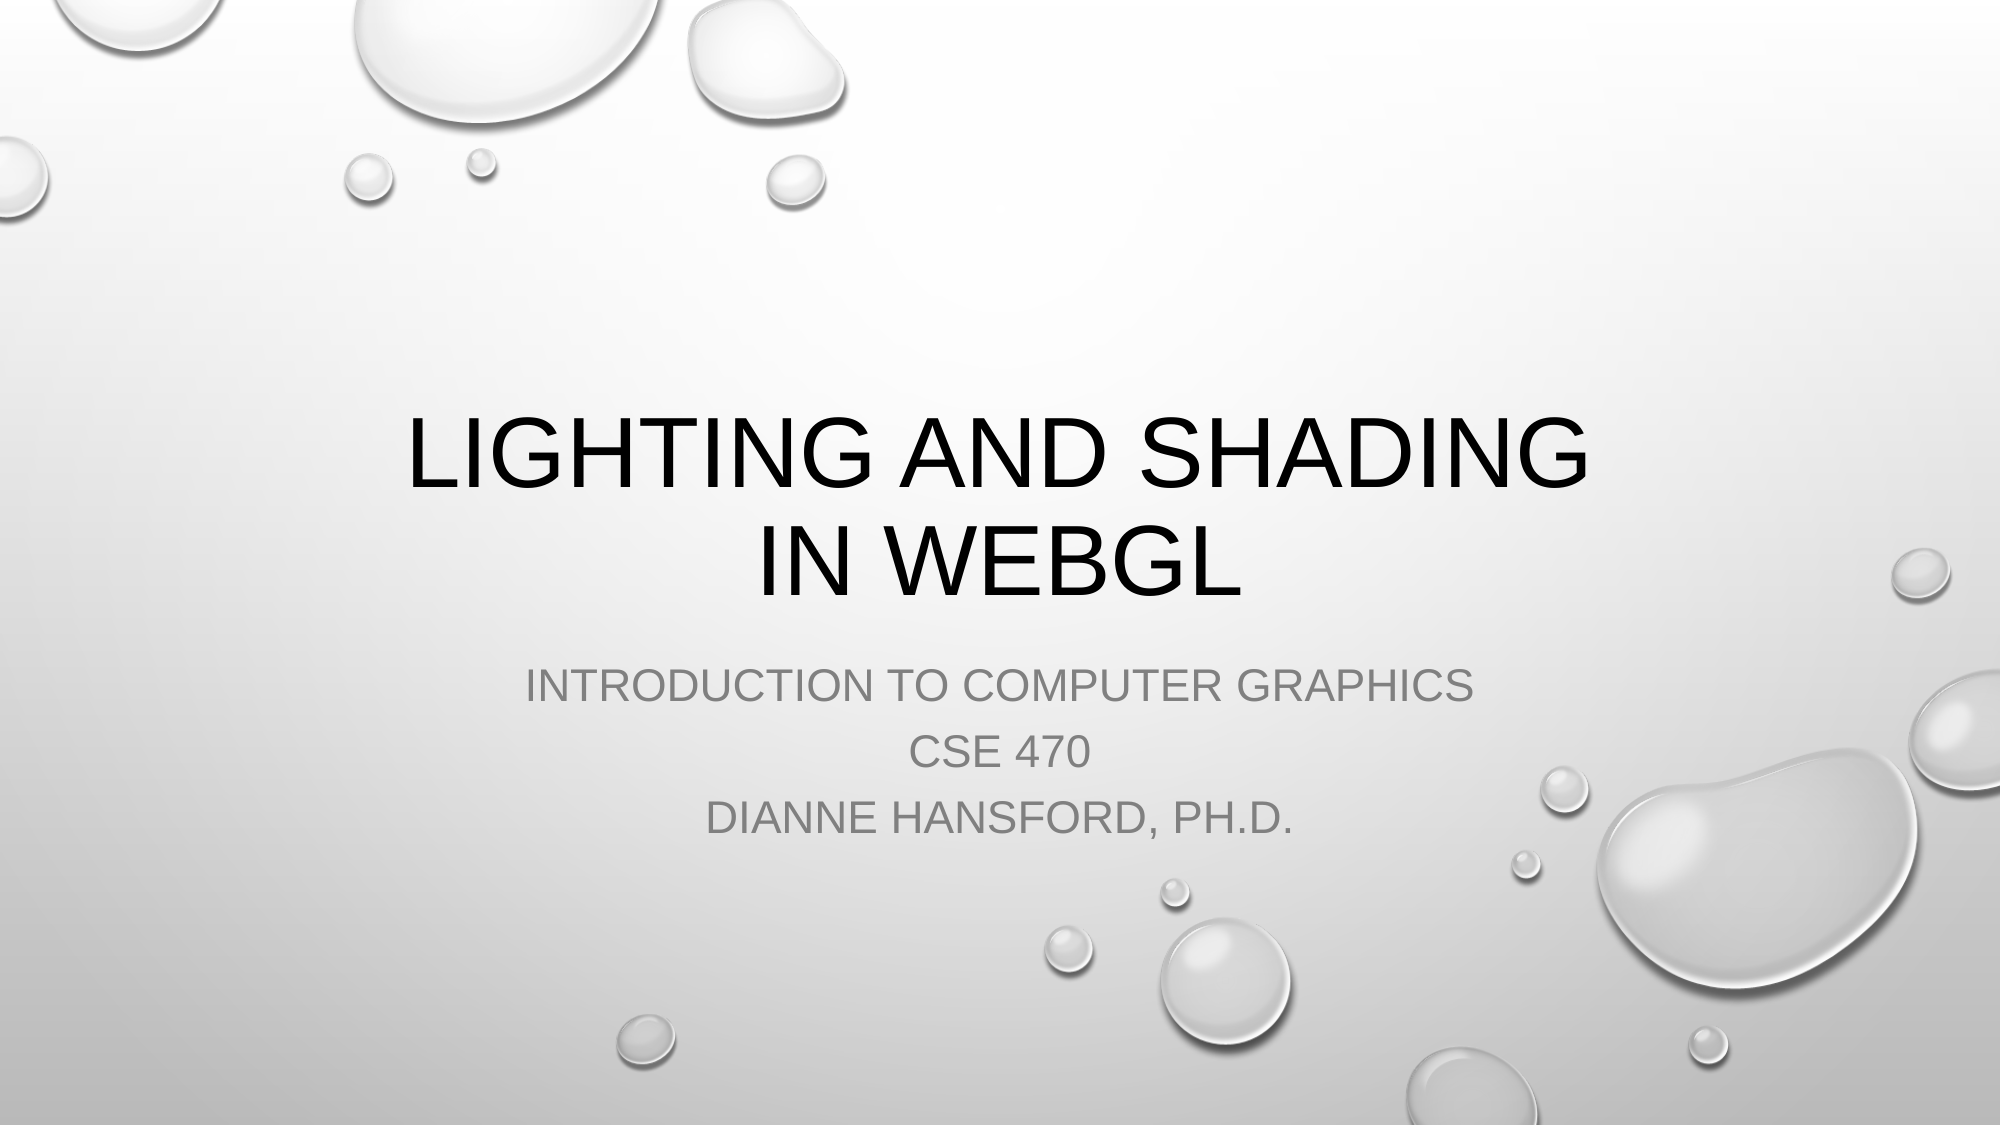

# Lighting and Shading in WebGL
Introduction to Computer Graphics
CSE 470
Dianne Hansford, Ph.D.